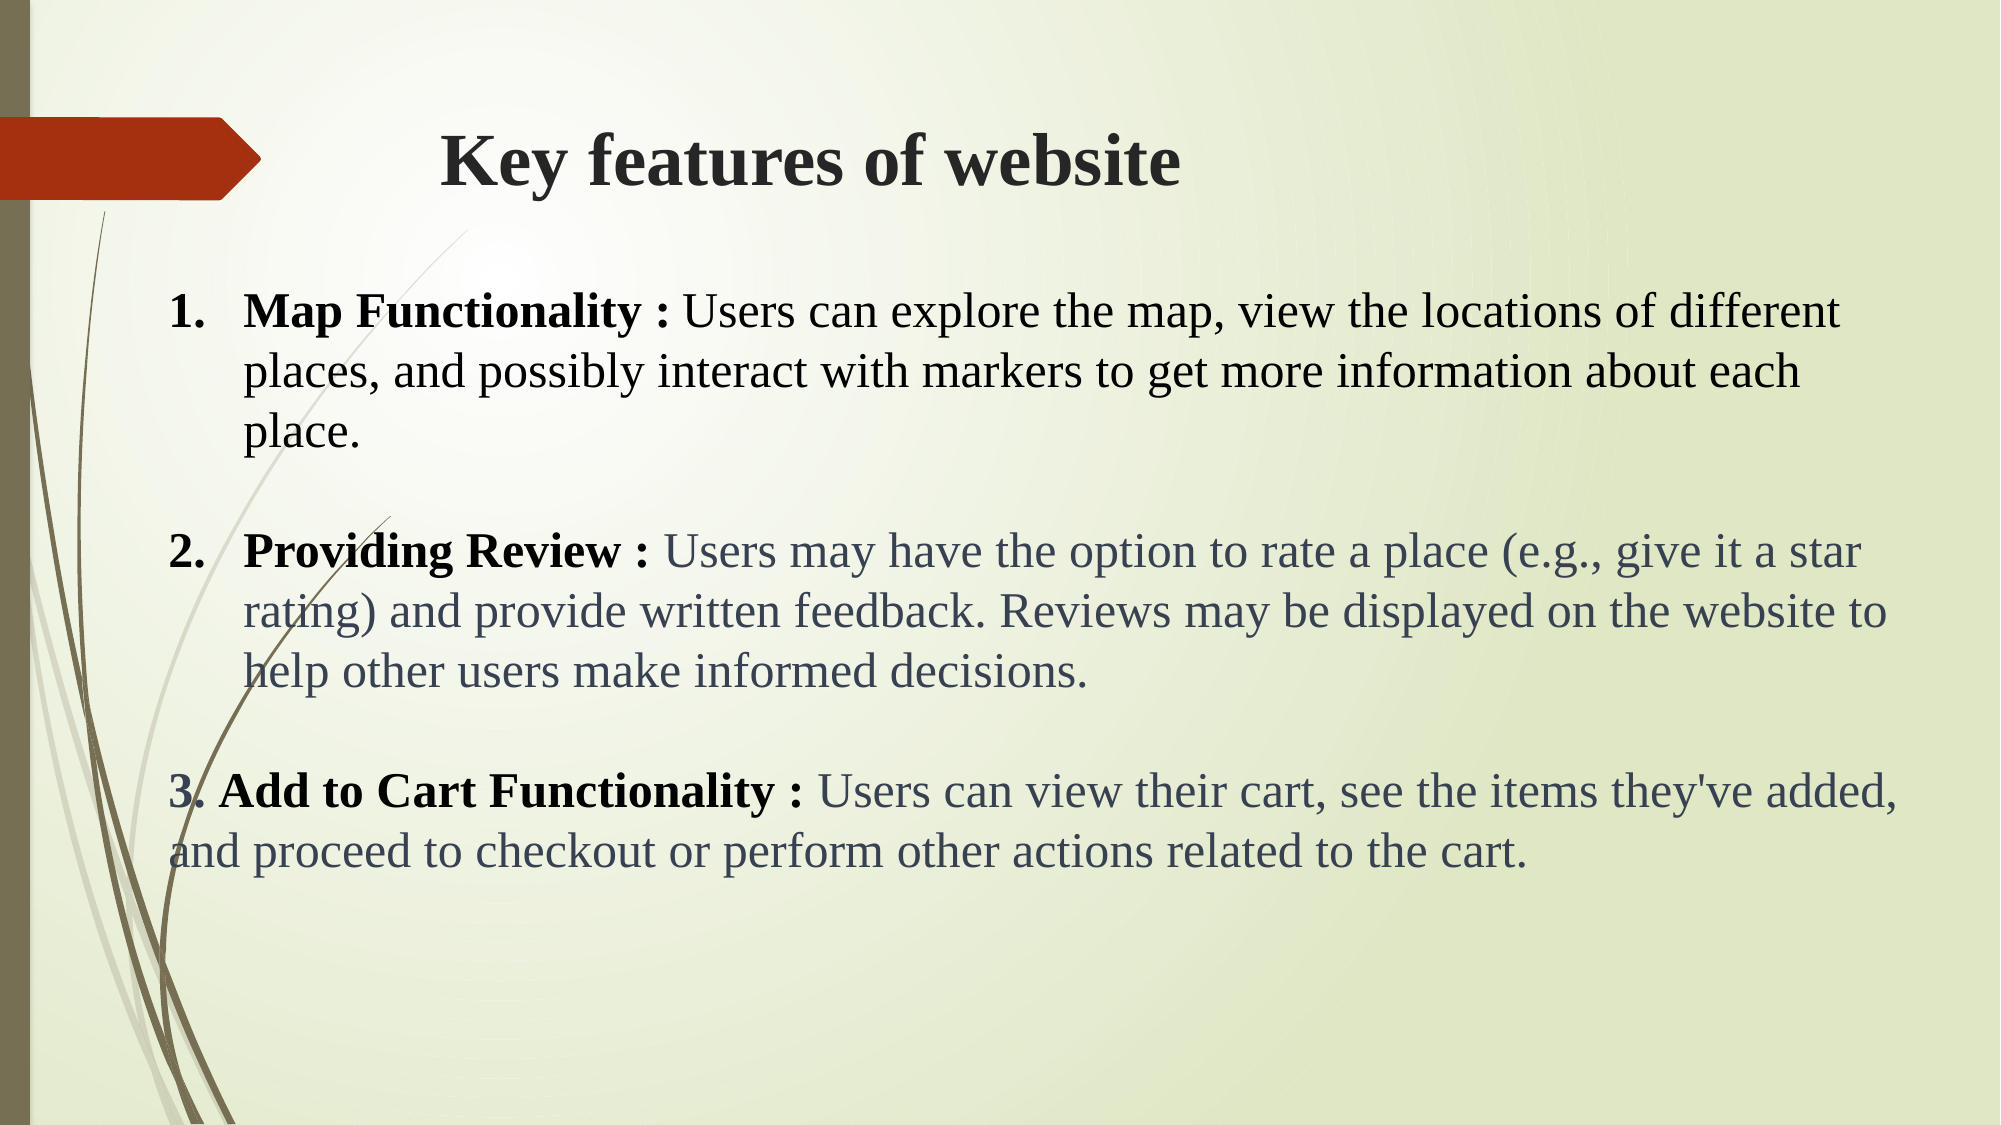

# Key features of website
Map Functionality : Users can explore the map, view the locations of different places, and possibly interact with markers to get more information about each place.

Providing Review : Users may have the option to rate a place (e.g., give it a star rating) and provide written feedback. Reviews may be displayed on the website to help other users make informed decisions.

3. Add to Cart Functionality : Users can view their cart, see the items they've added, and proceed to checkout or perform other actions related to the cart.